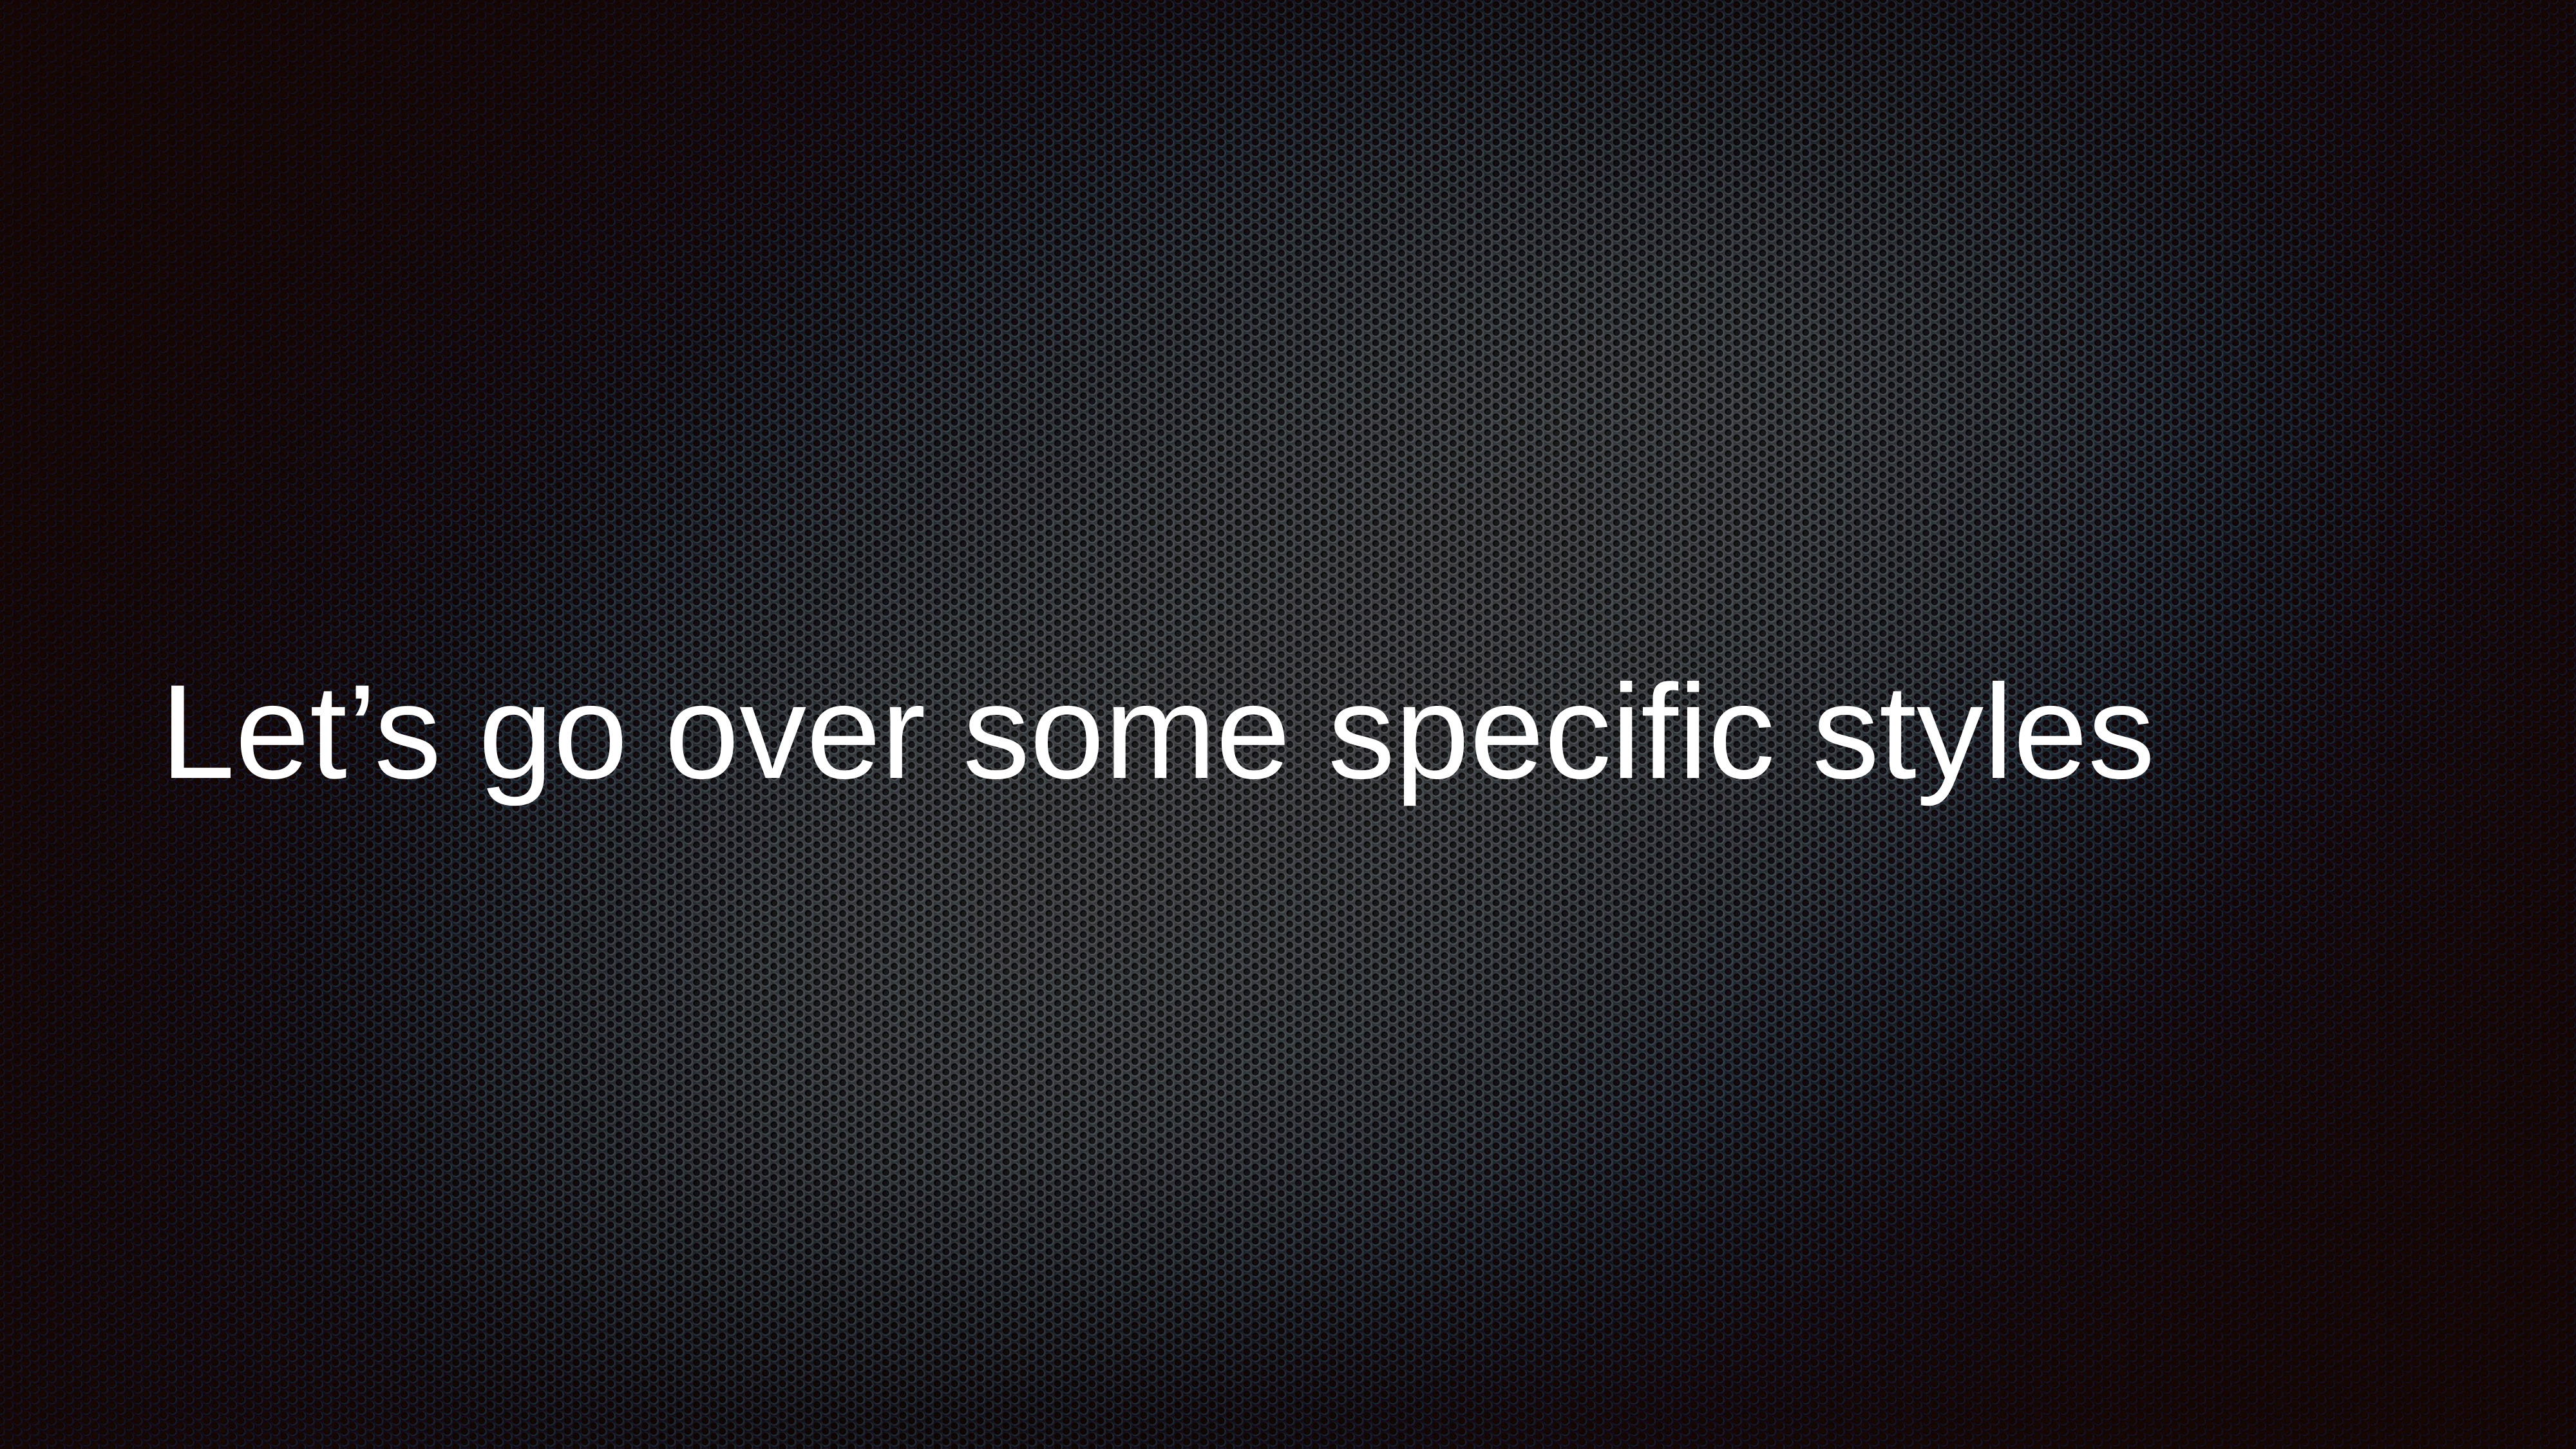

# Let’s go over some specific styles